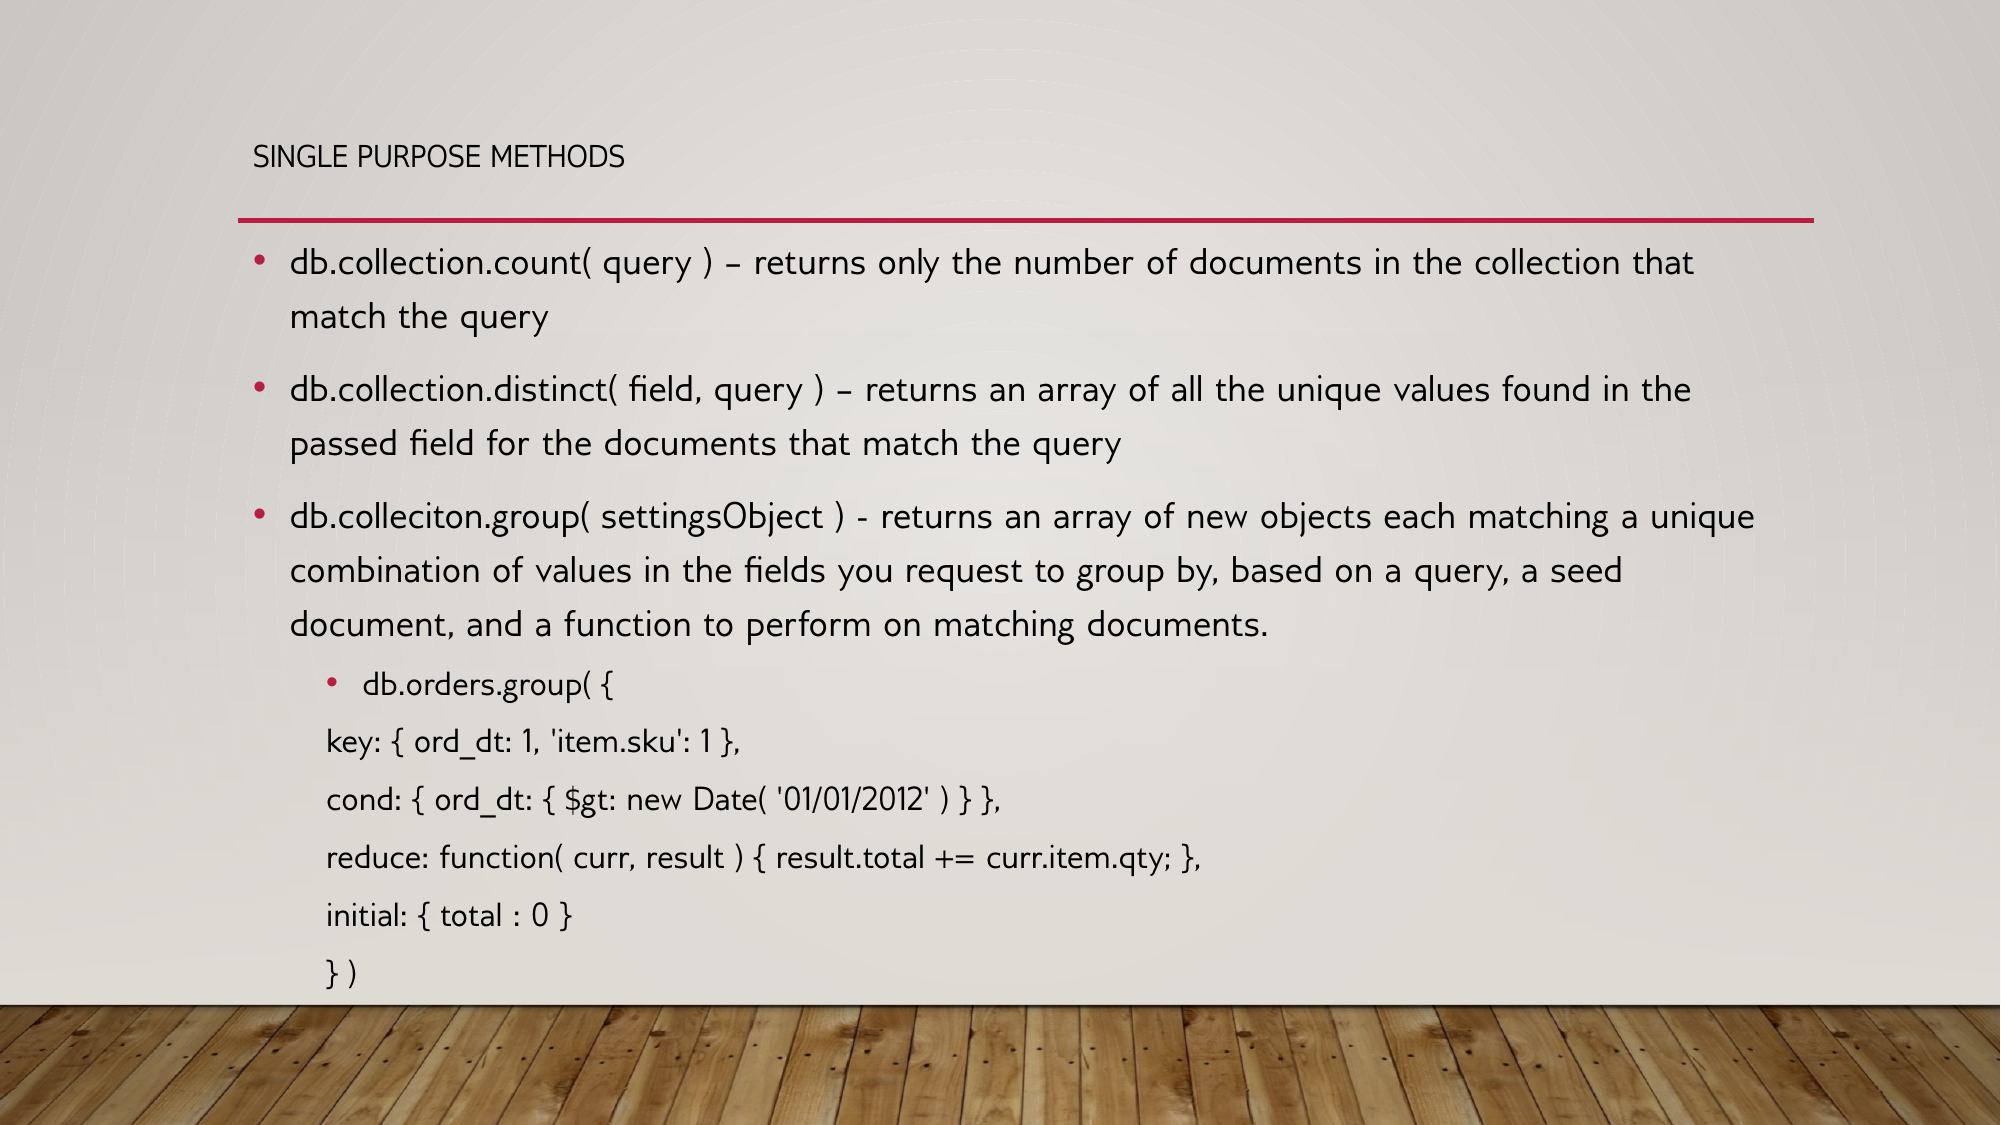

# Single Purpose Methods
db.collection.count( query ) – returns only the number of documents in the collection that match the query
db.collection.distinct( field, query ) – returns an array of all the unique values found in the passed field for the documents that match the query
db.colleciton.group( settingsObject ) - returns an array of new objects each matching a unique combination of values in the fields you request to group by, based on a query, a seed document, and a function to perform on matching documents.
db.orders.group( {
	key: { ord_dt: 1, 'item.sku': 1 },
	cond: { ord_dt: { $gt: new Date( '01/01/2012' ) } },
	reduce: function( curr, result ) { result.total += curr.item.qty; },
	initial: { total : 0 }
} )